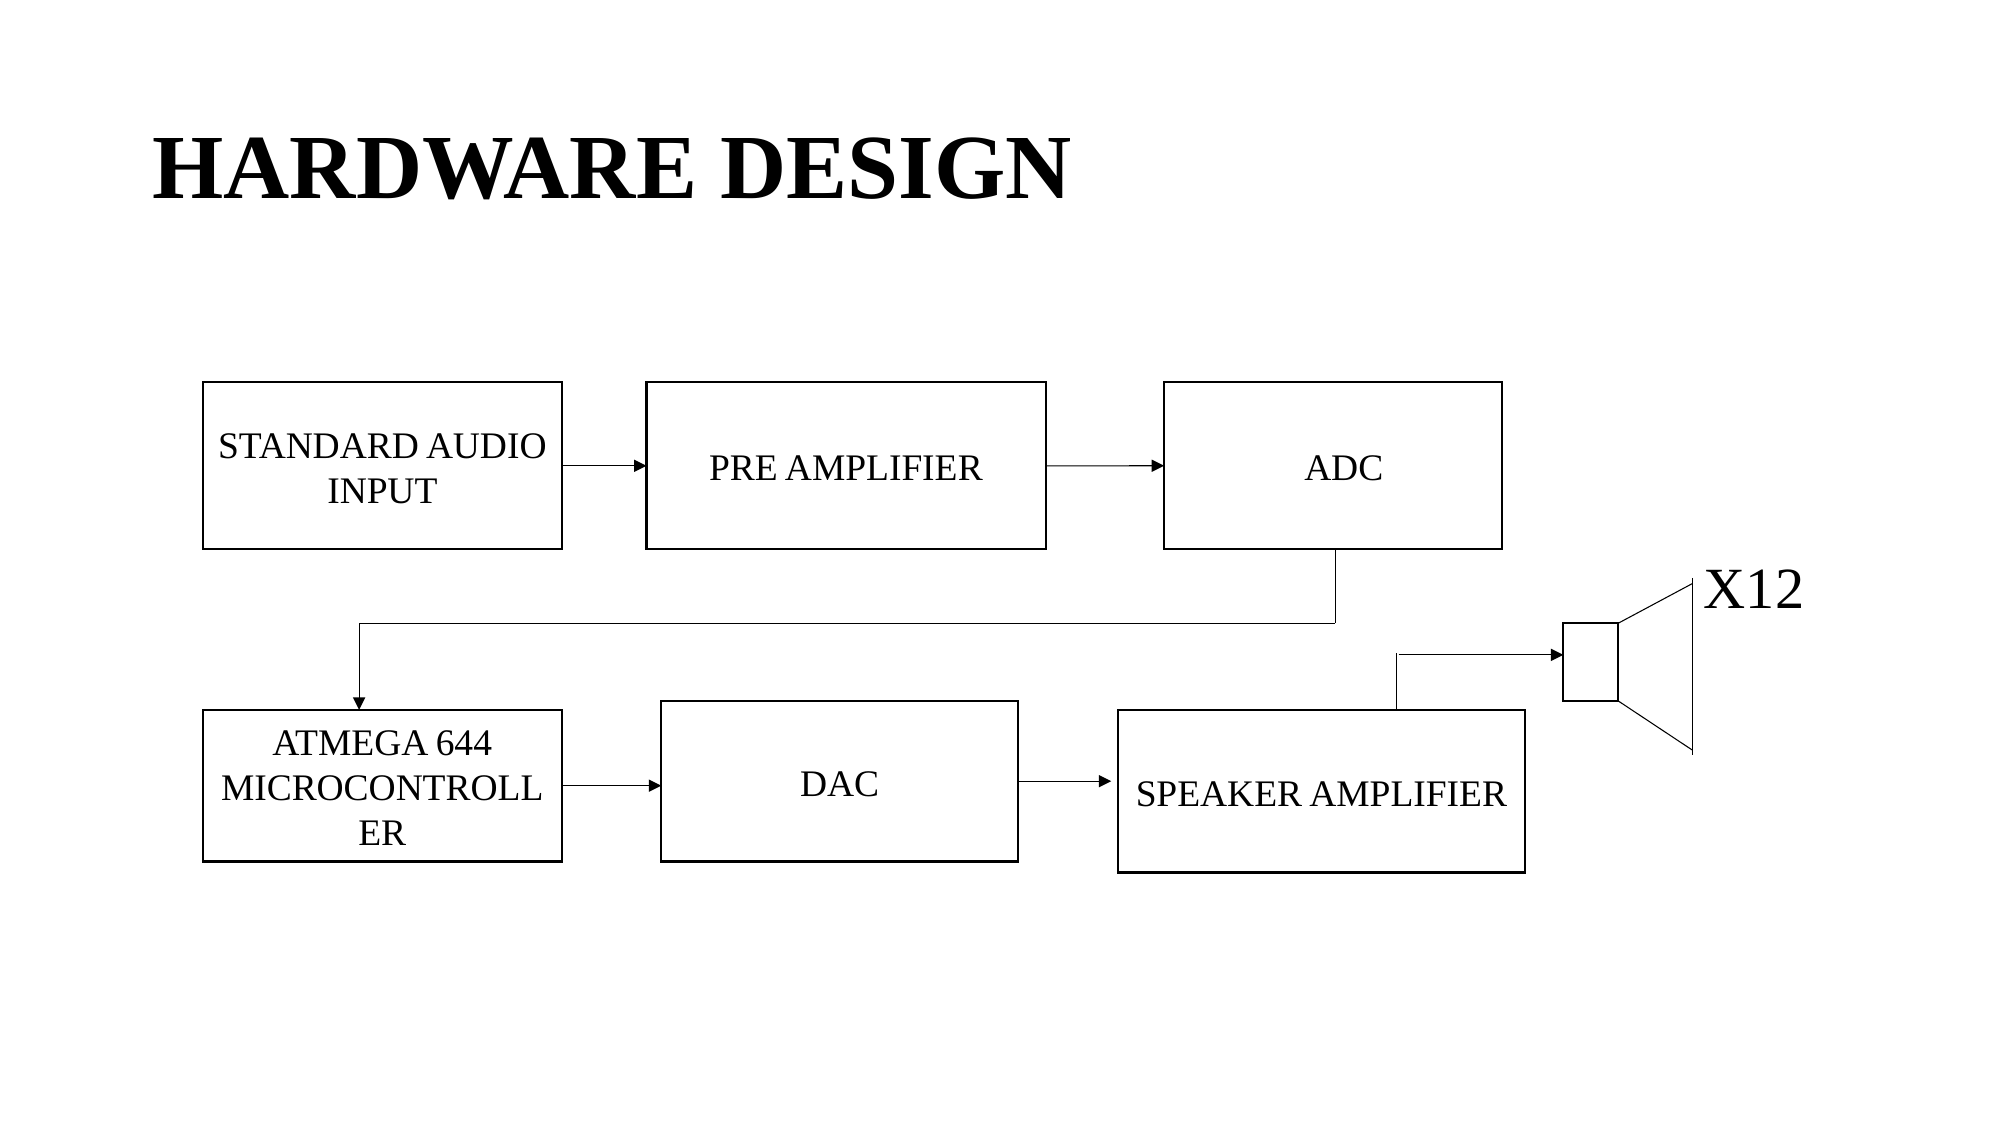

# HARDWARE DESIGN

                                                                                                           X12
STANDARD AUDIO INPUT
PRE AMPLIFIER
AADC

DAC
ATMEGA 644 MICROCONTROLLER
SPEAKER AMPLIFIER